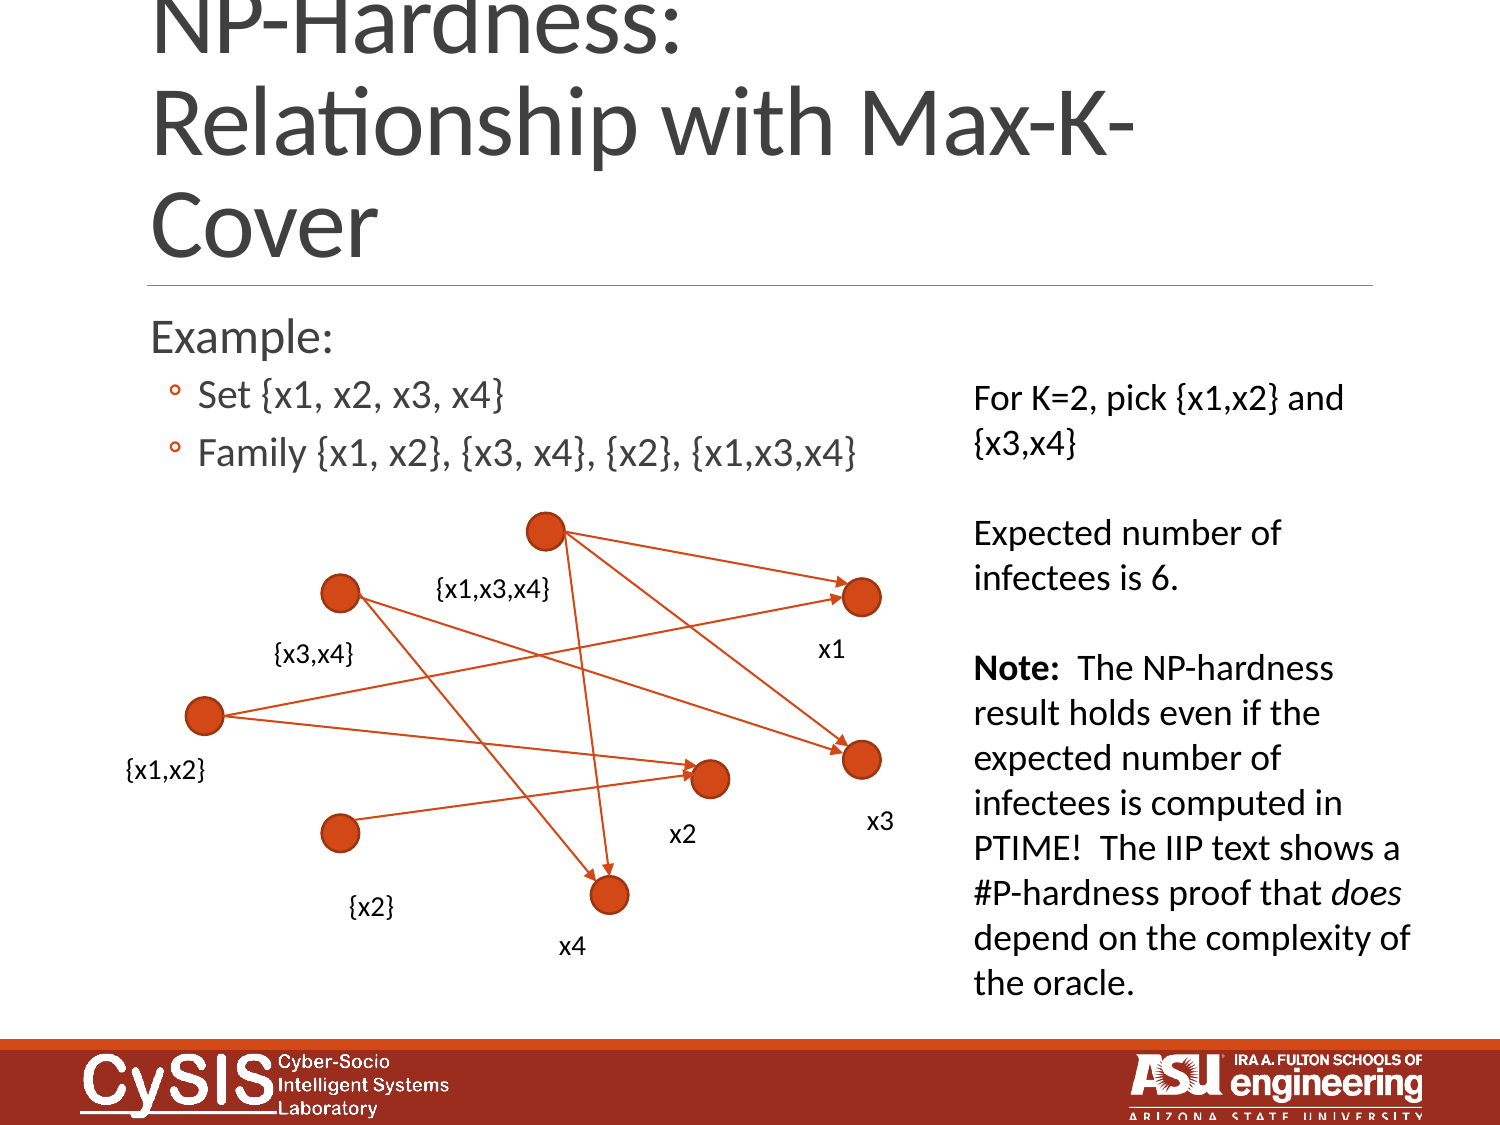

# NP-Hardness: Relationship with Max-K-Cover
Example:
Set {x1, x2, x3, x4}
Family {x1, x2}, {x3, x4}, {x2}, {x1,x3,x4}

For K=2, pick {x1,x2} and {x3,x4}

Expected number of infectees is 6.

Note:  The NP-hardness result holds even if the expected number of infectees is computed in PTIME!  The IIP text shows a #P-hardness proof that does depend on the complexity of the oracle.

{x1,x3,x4}

x1
{x3,x4}

{x1,x2}

x3

x2

{x2}

x4